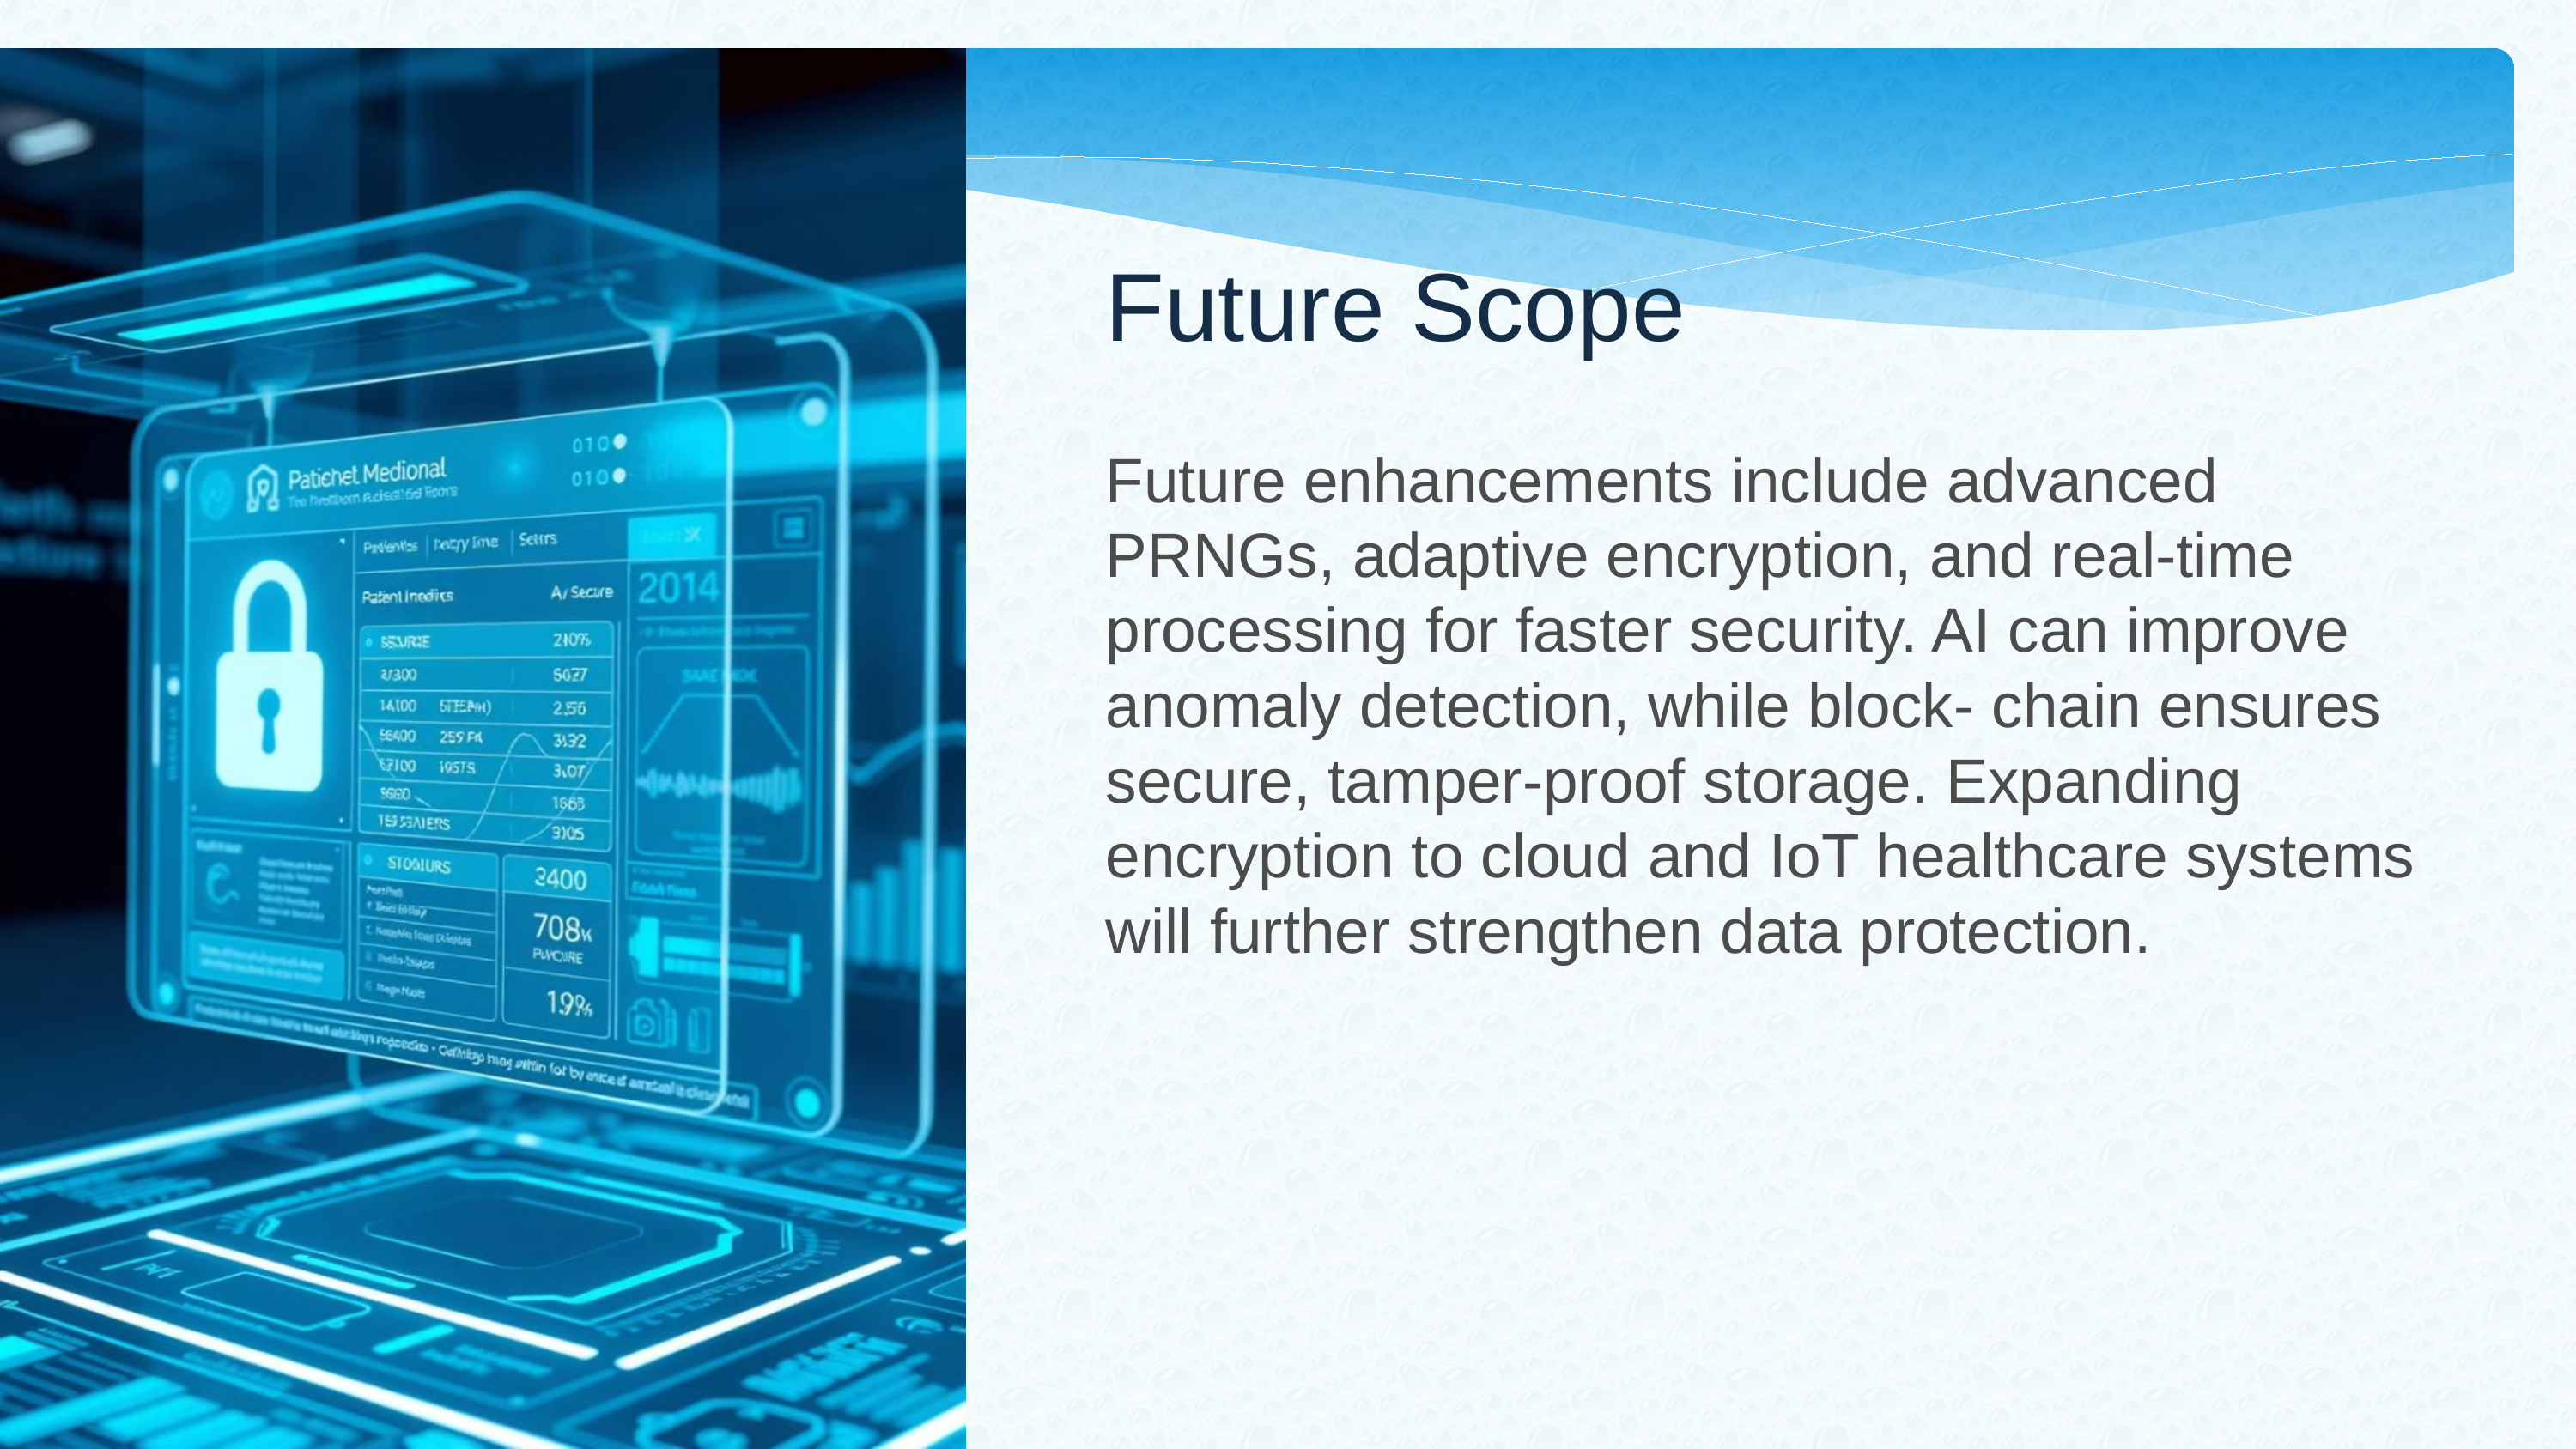

Future Scope

Future enhancements include advanced PRNGs, adaptive encryption, and real-time processing for faster security. AI can improve anomaly detection, while block- chain ensures secure, tamper-proof storage. Expanding encryption to cloud and IoT healthcare systems will further strengthen data protection.